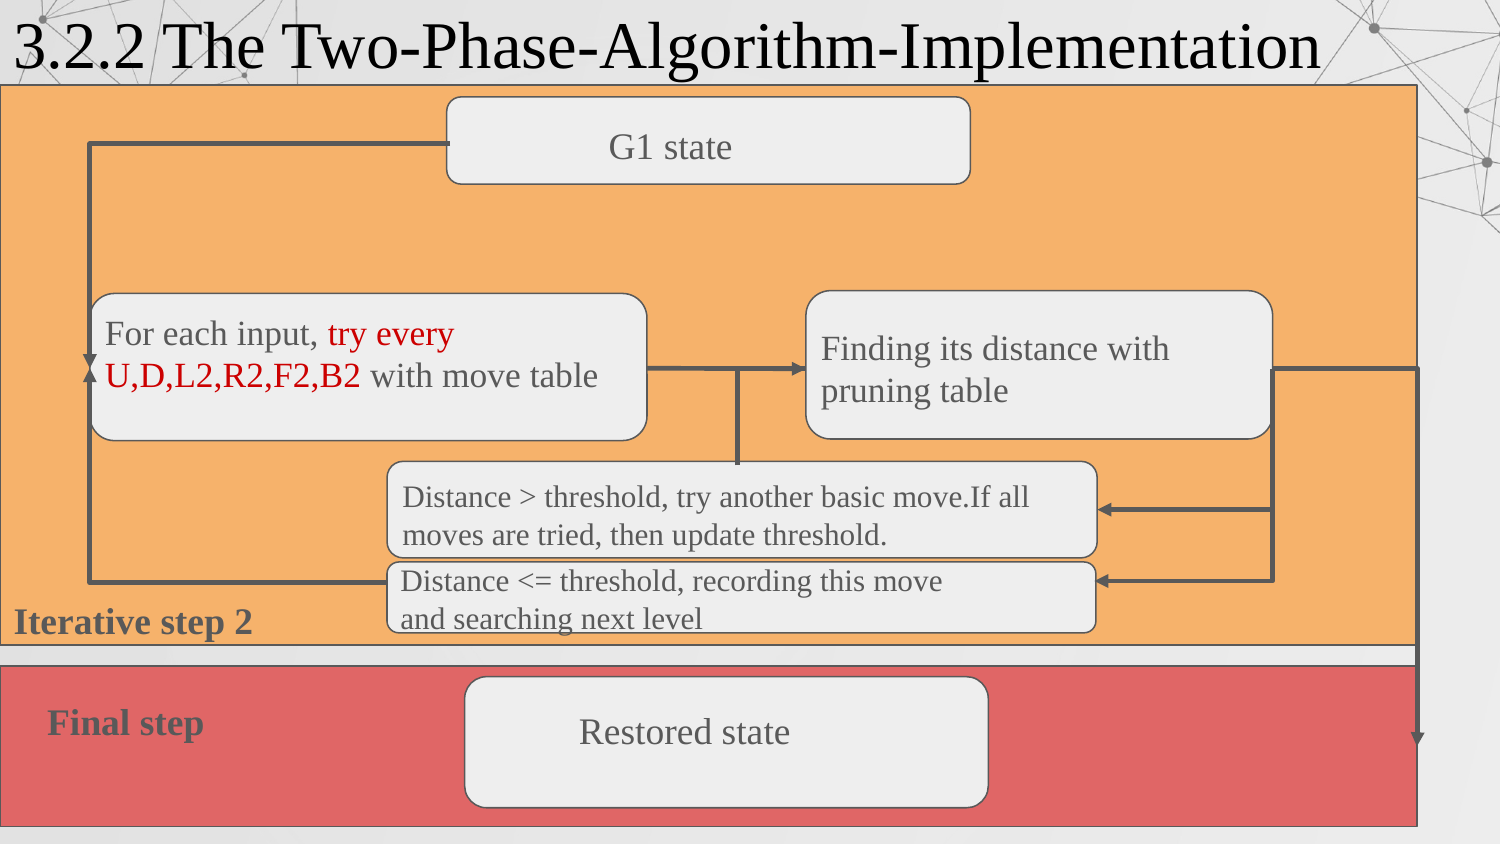

3.2.2 The Two-Phase-Algorithm-Implementation

               G1 state

Finding its distance with pruning table

For each input, try every U,D,L2,R2,F2,B2 with move table
Distance > threshold, try another basic move.If all moves are tried, then update threshold.

Distance <= threshold, recording this move
and searching next level

Iterative step 2

          Restored state
Final step